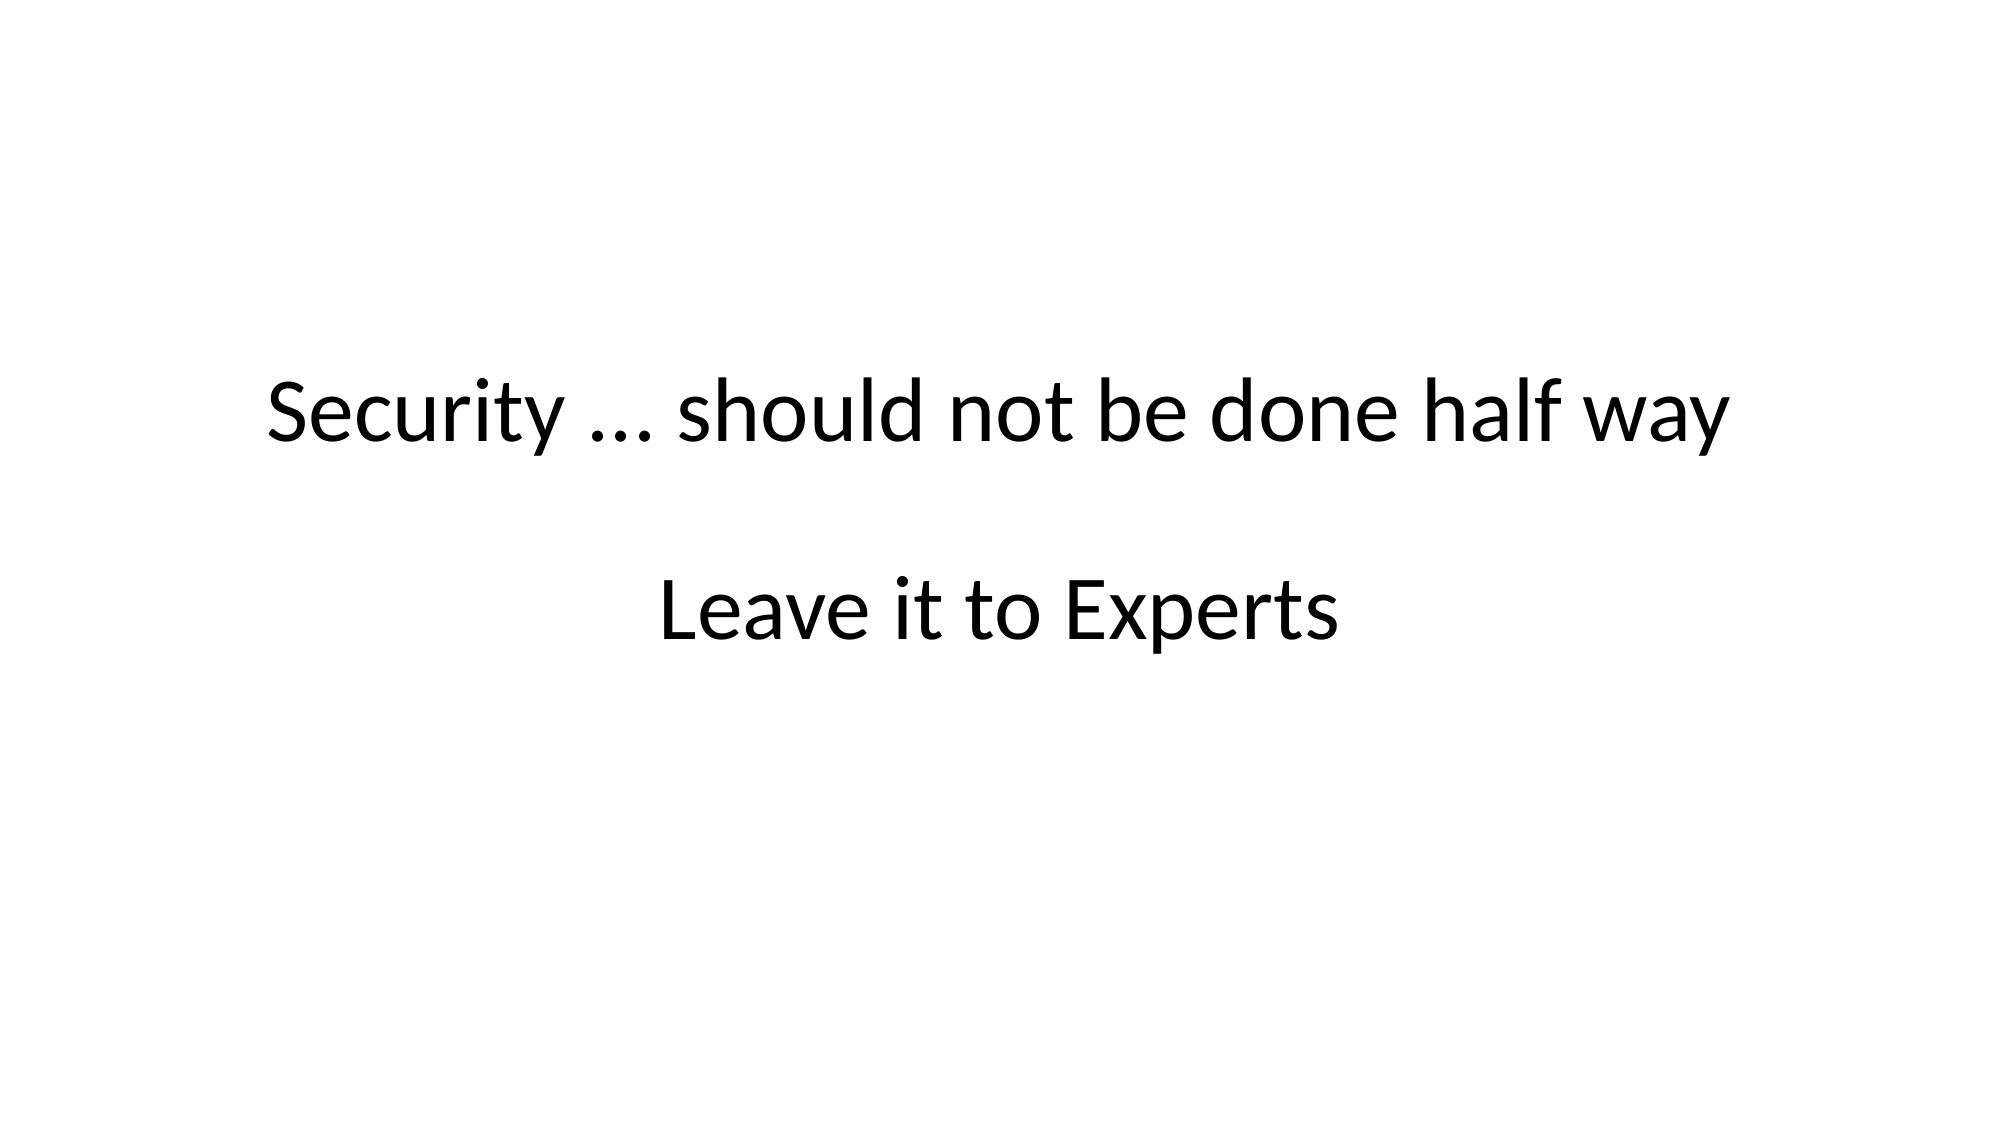

# Security ... should not be done half way Leave it to Experts